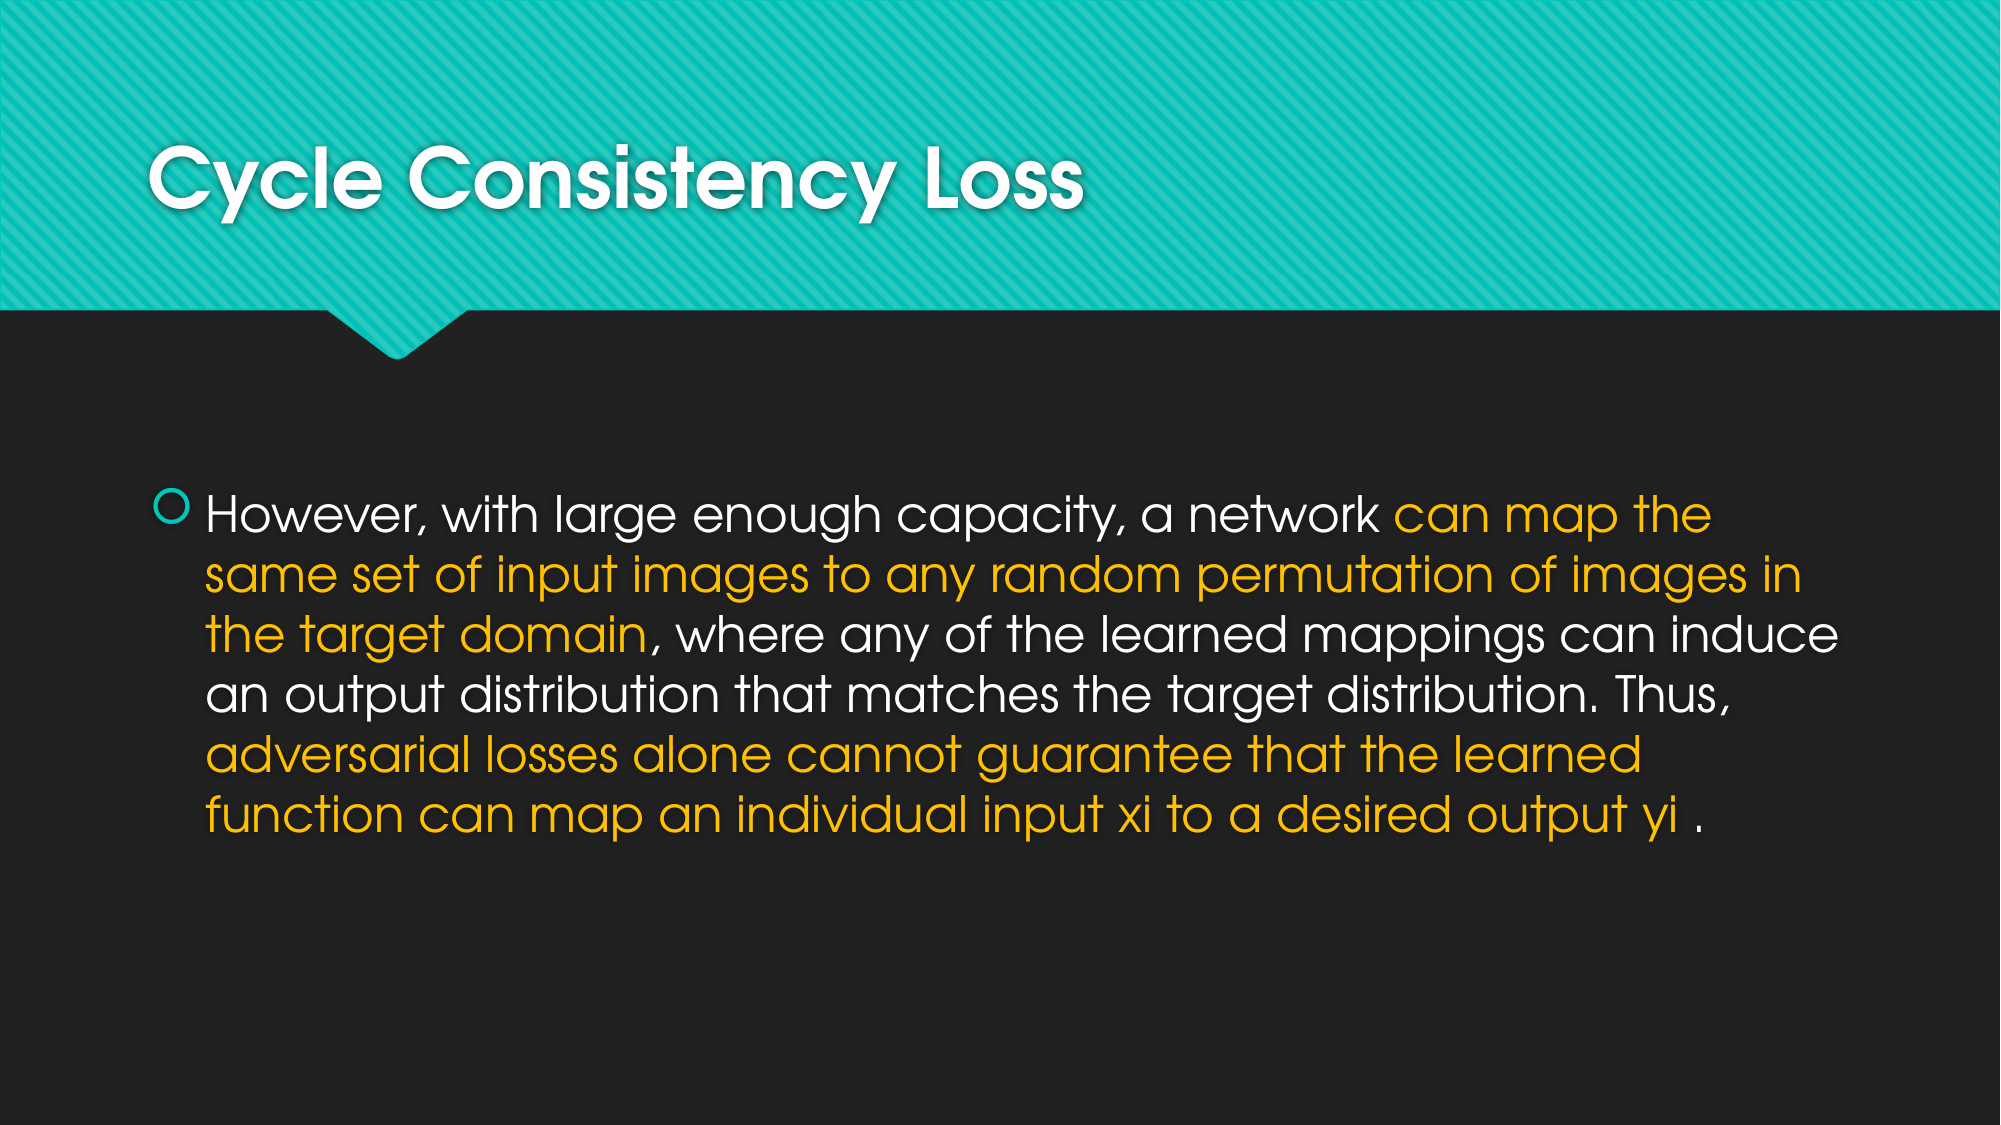

# Cycle Consistency Loss
However, with large enough capacity, a network can map the same set of input images to any random permutation of images in the target domain, where any of the learned mappings can induce an output distribution that matches the target distribution. Thus, adversarial losses alone cannot guarantee that the learned function can map an individual input xi to a desired output yi .